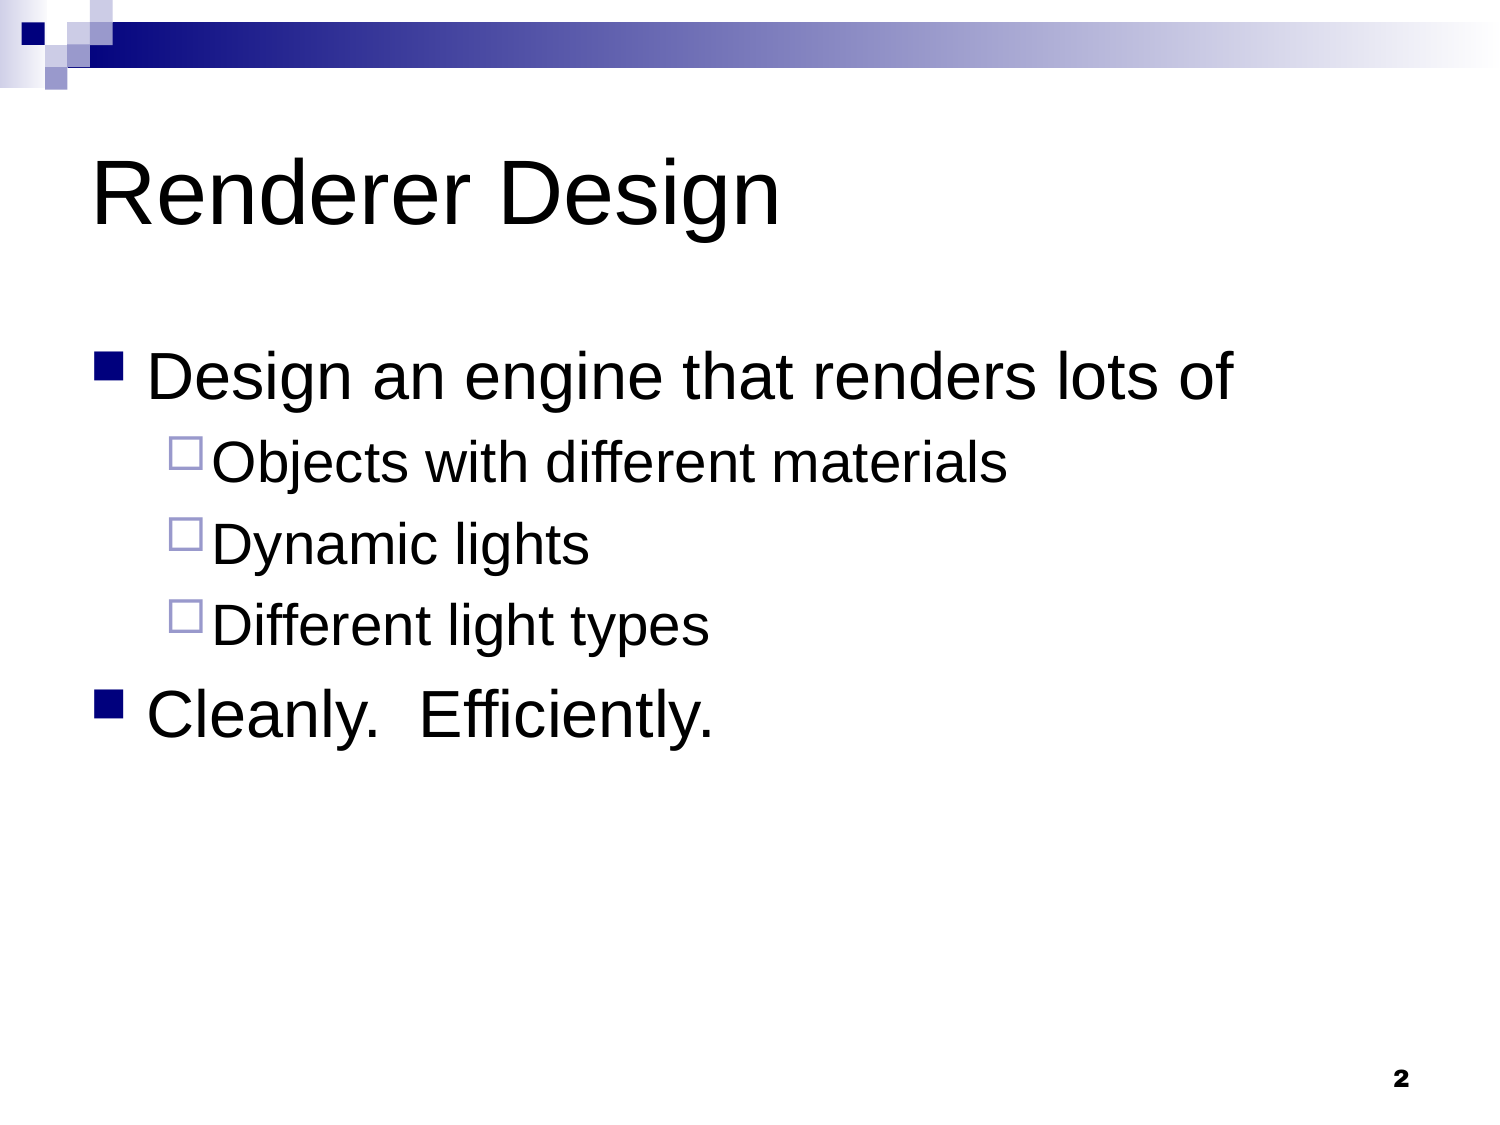

# Renderer Design
Design an engine that renders lots of
Objects with different materials
Dynamic lights
Different light types
Cleanly.  Efficiently.
2